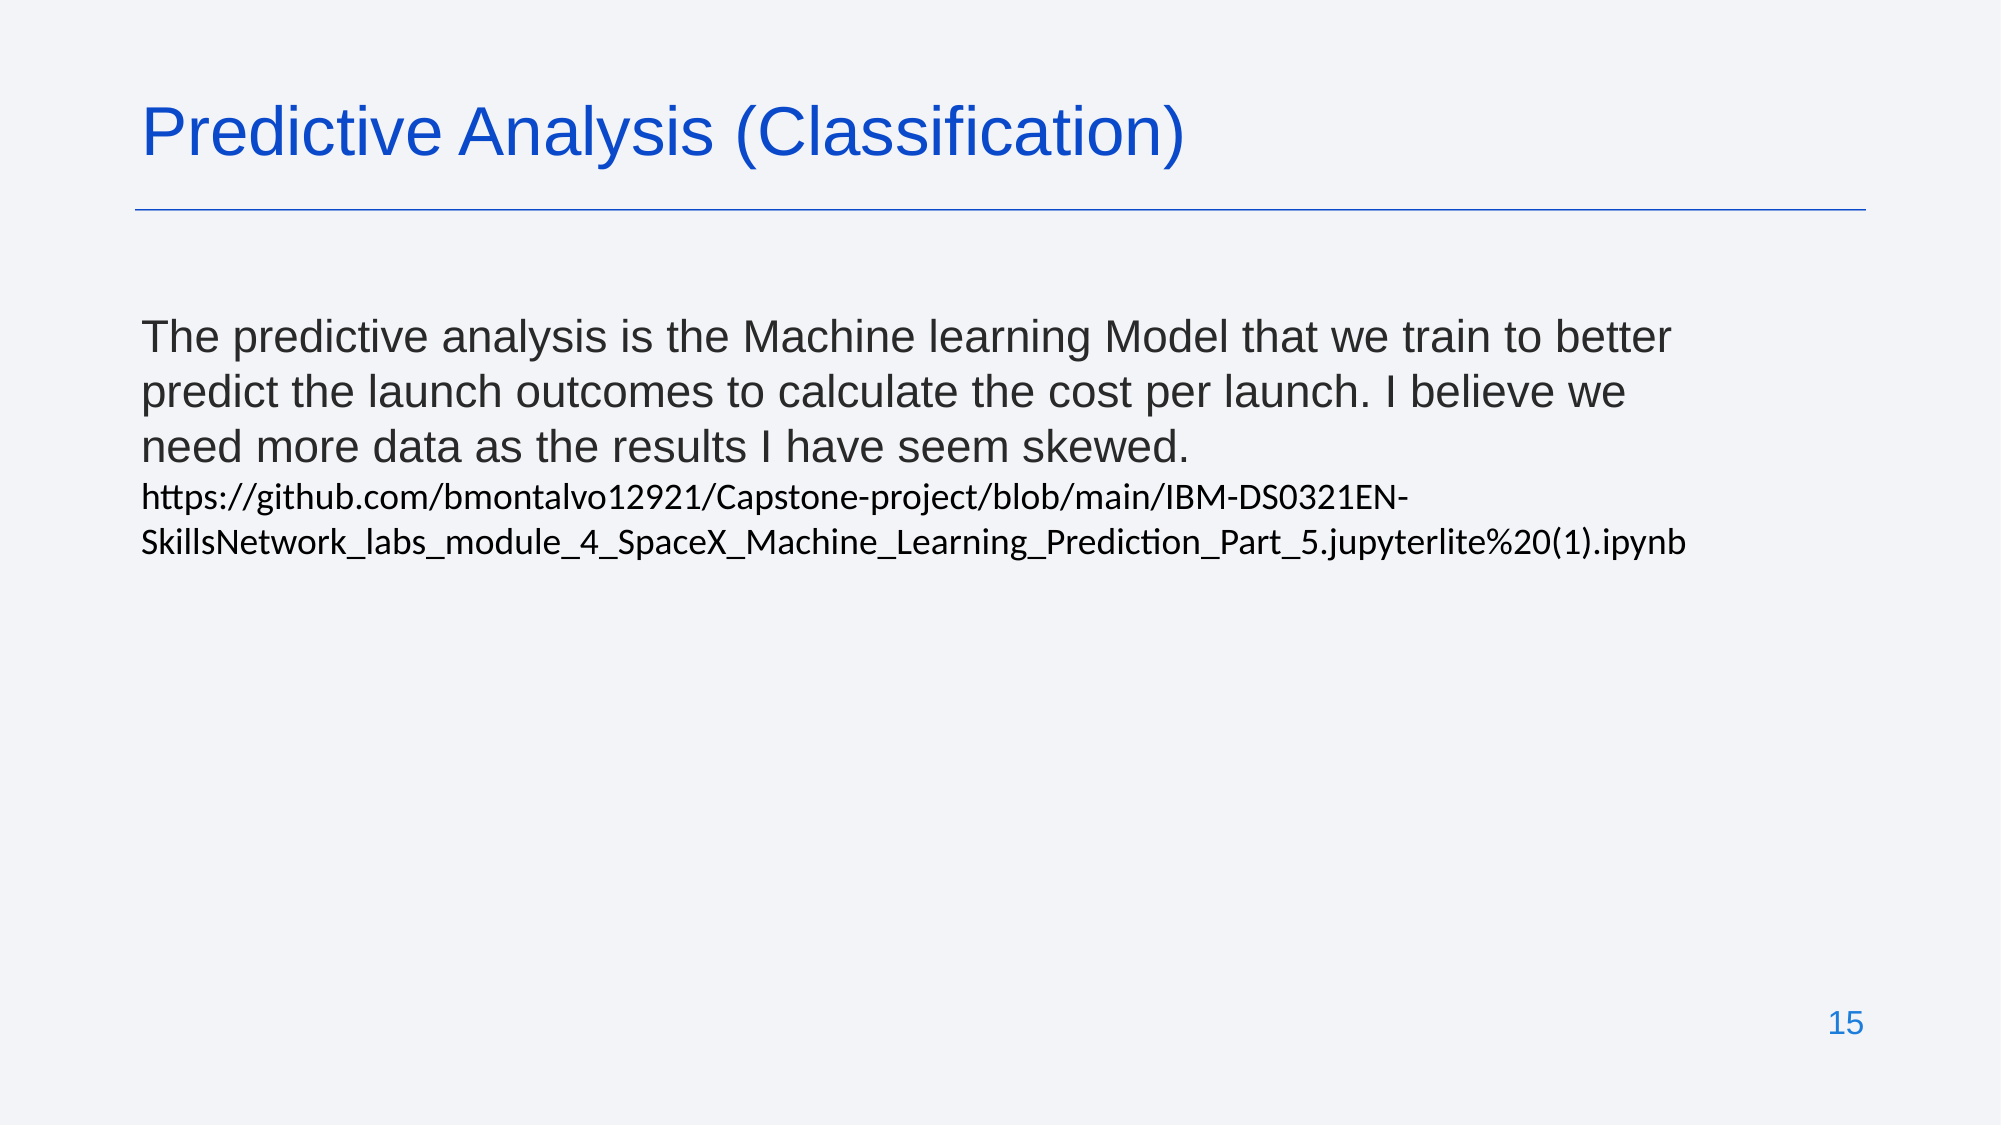

Predictive Analysis (Classification)
The predictive analysis is the Machine learning Model that we train to better predict the launch outcomes to calculate the cost per launch. I believe we need more data as the results I have seem skewed.
https://github.com/bmontalvo12921/Capstone-project/blob/main/IBM-DS0321EN-SkillsNetwork_labs_module_4_SpaceX_Machine_Learning_Prediction_Part_5.jupyterlite%20(1).ipynb
15